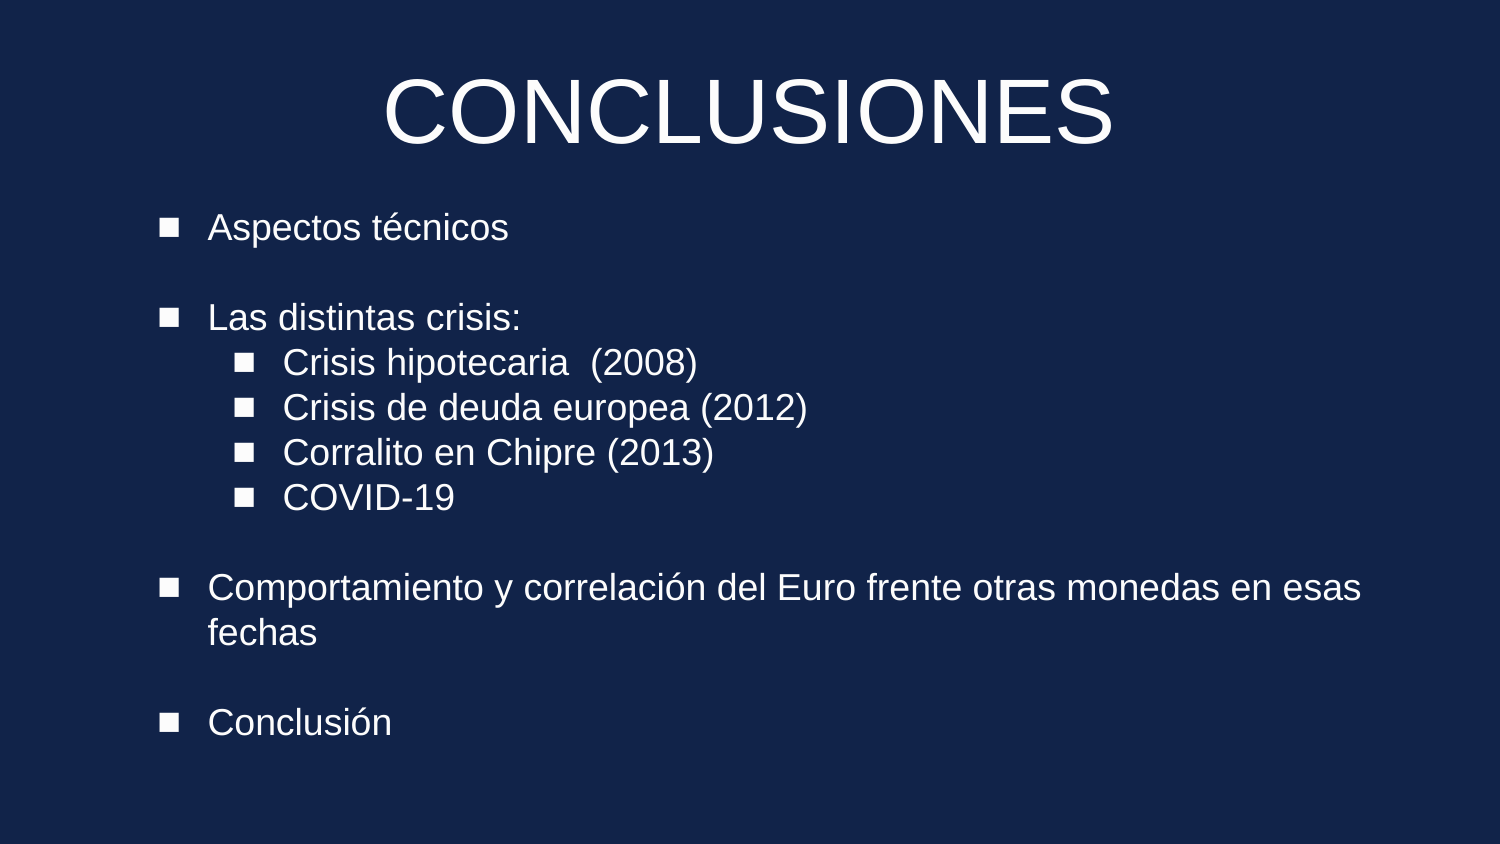

# CONCLUSIONES

Aspectos técnicos

Las distintas crisis:
Crisis hipotecaria  (2008)
Crisis de deuda europea (2012)
Corralito en Chipre (2013)
COVID-19

Comportamiento y correlación del Euro frente otras monedas en esas fechas

Conclusión